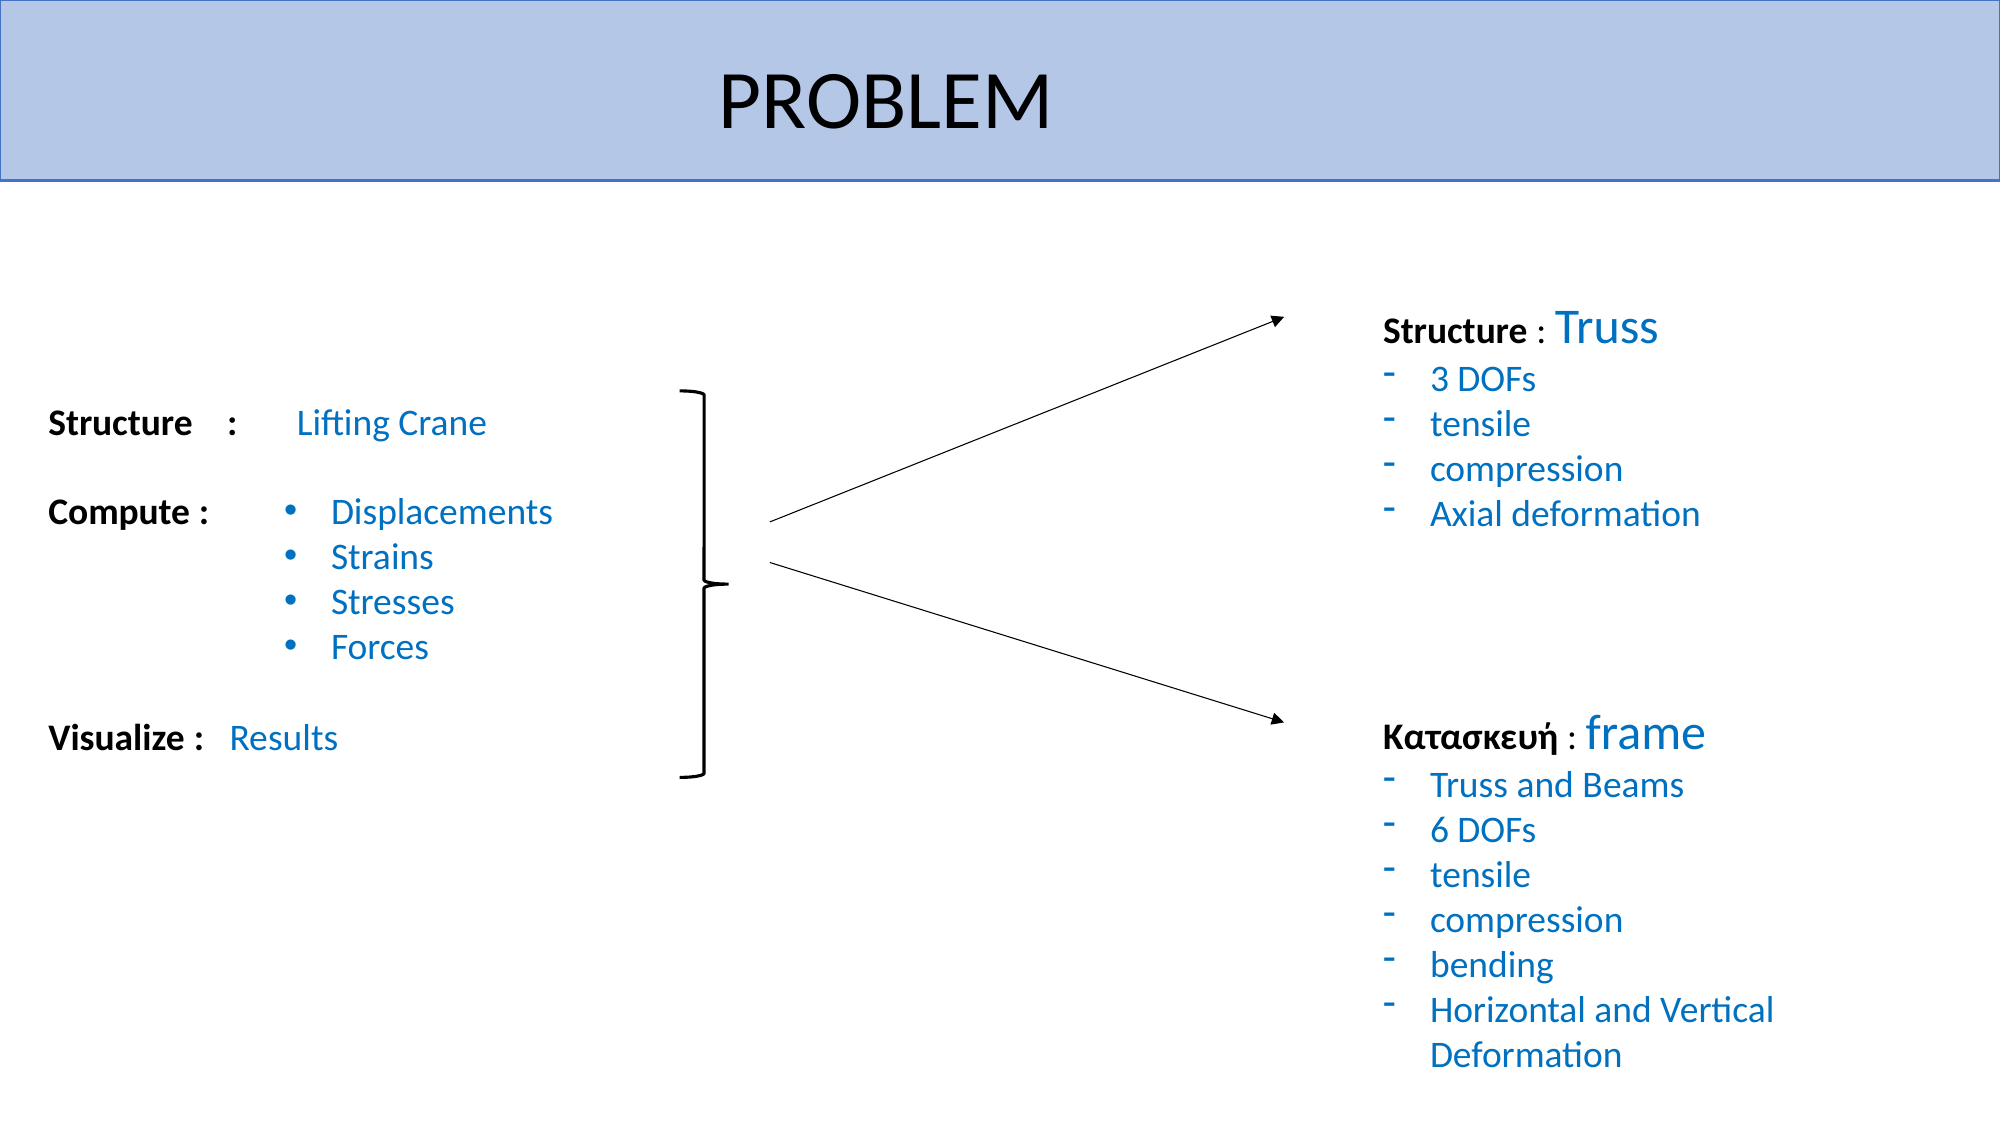

PROBLEM
Structure : Truss
3 DOFs
tensile
compression
Axial deformation

Structure    :       Lifting Crane

Compute :
Displacements
Strains
Stresses
Forces
Κατασκευή : frame
Truss and Beams
6 DOFs
tensile
compression
bending
Horizontal and Vertical Deformation
Visualize :   Results